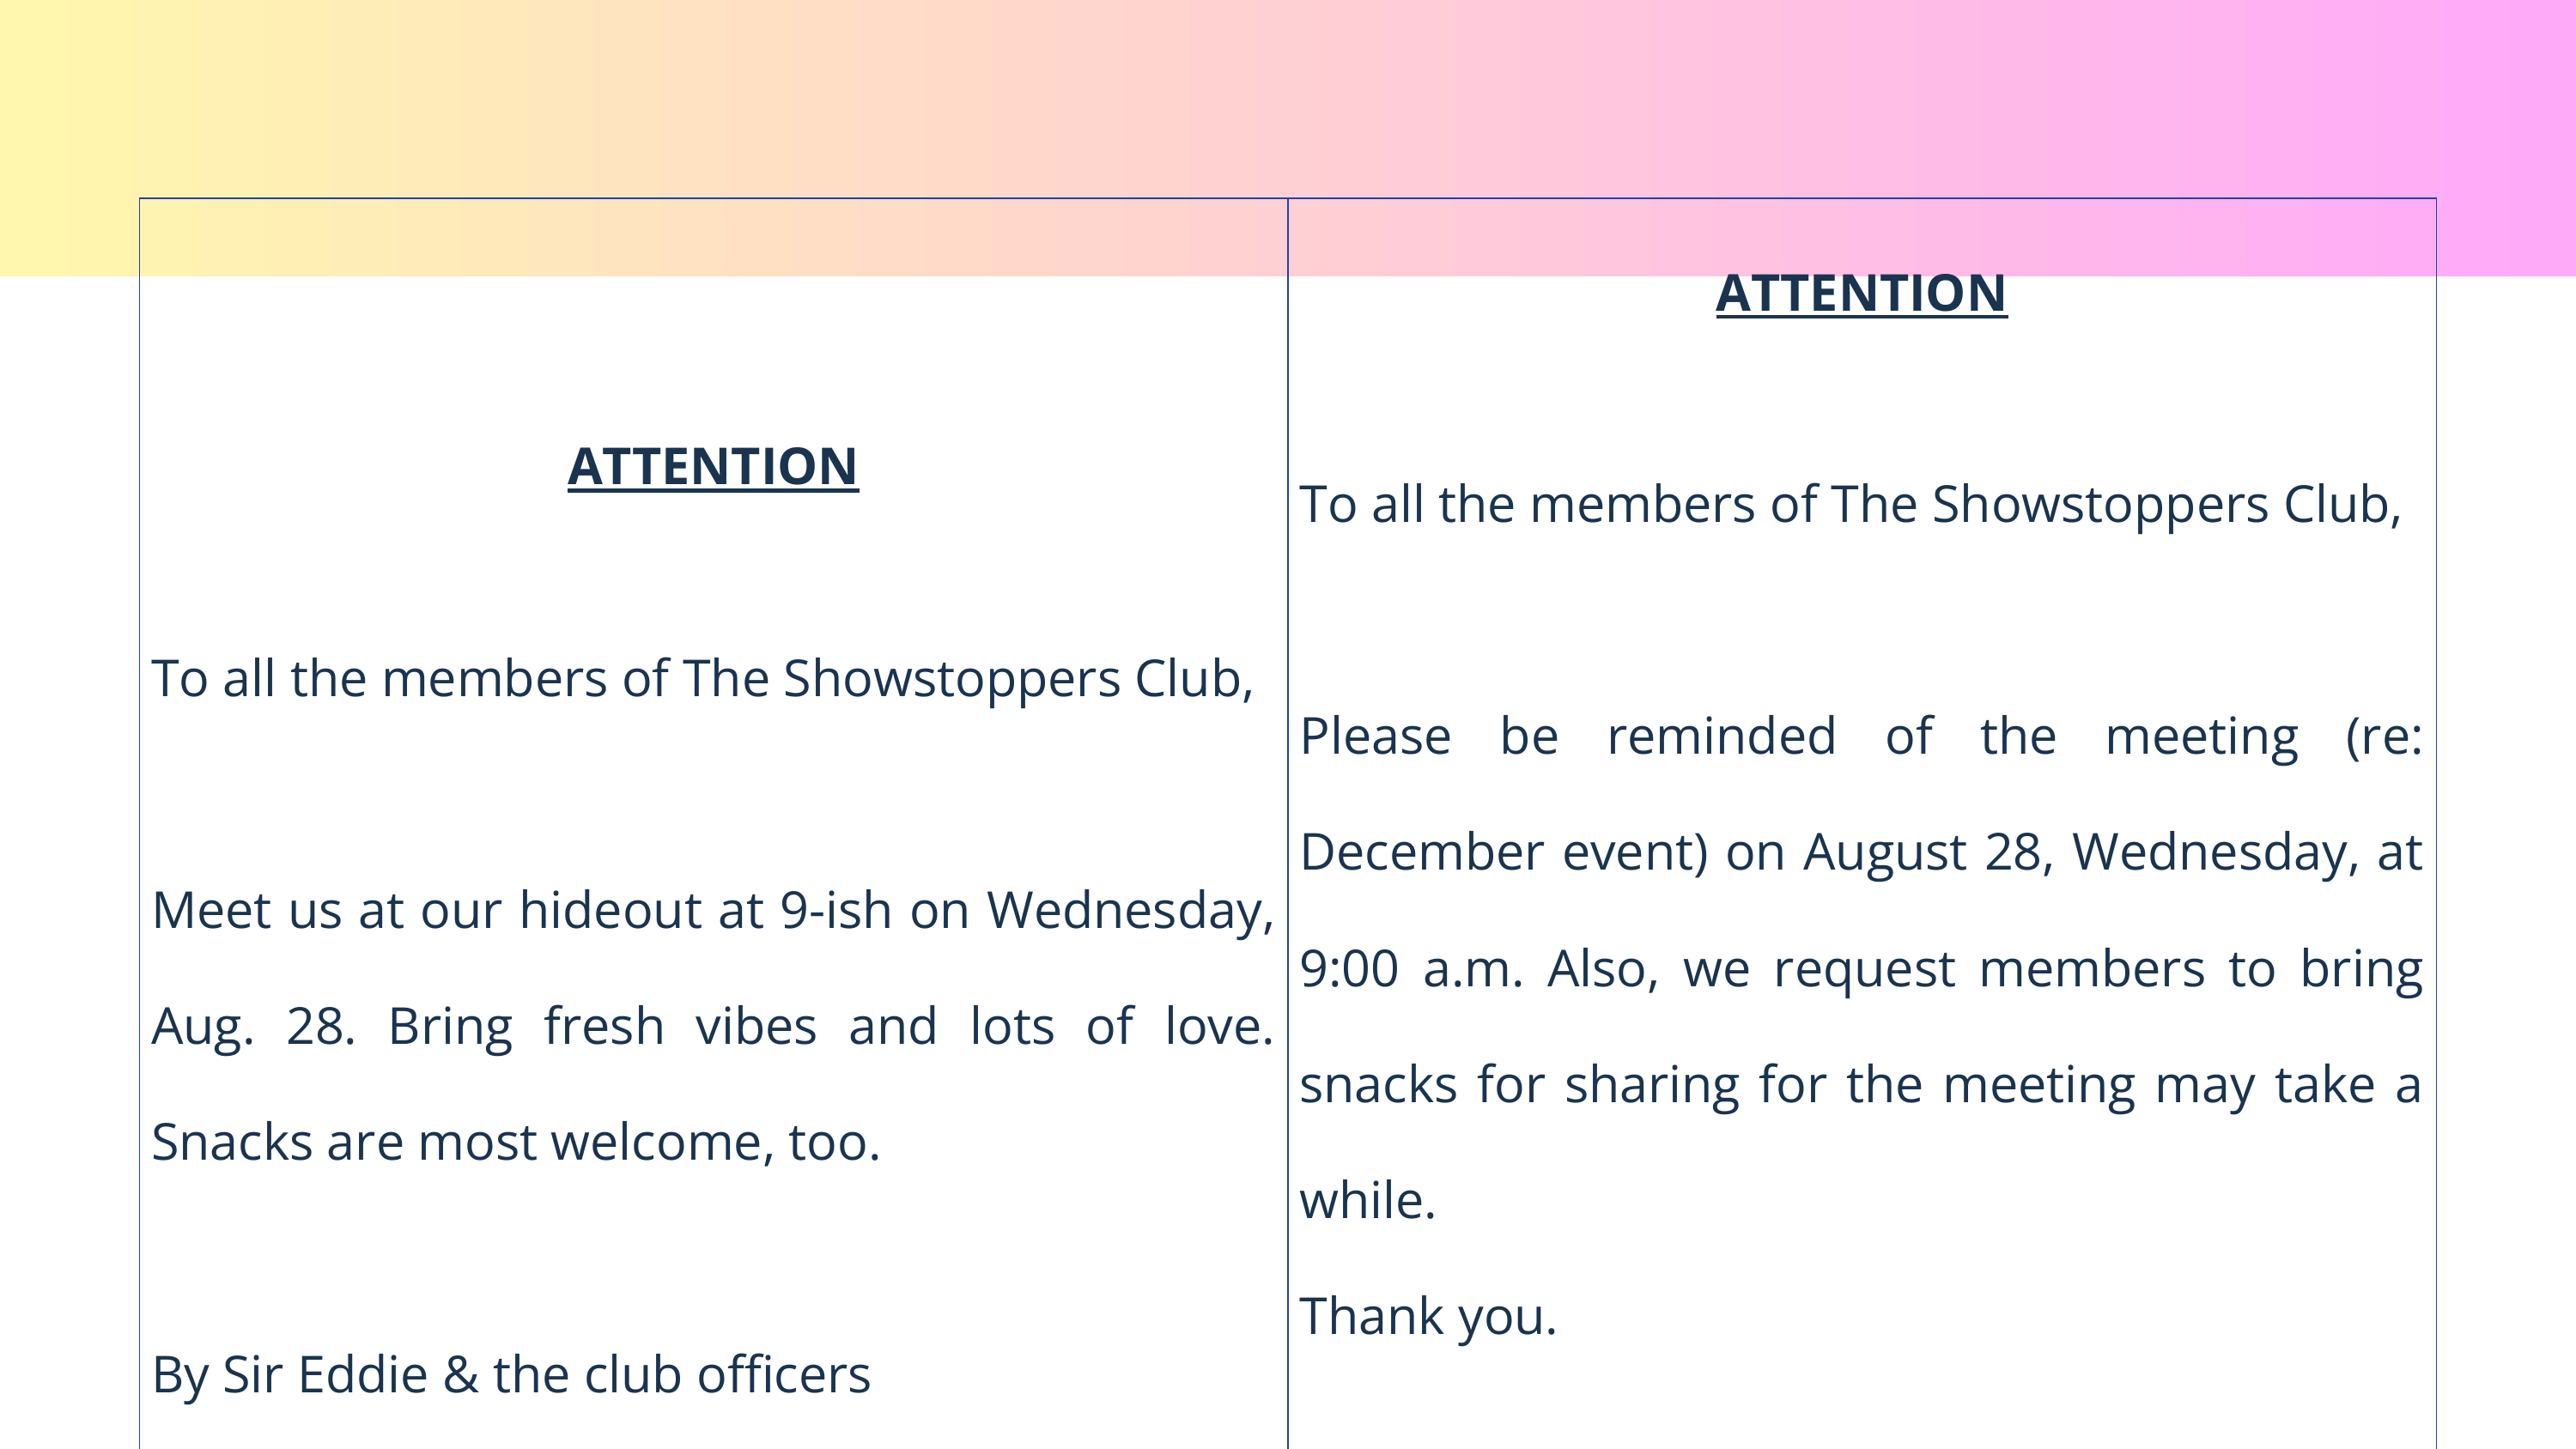

| ATTENTION To all the members of The Showstoppers Club, Meet us at our hideout at 9-ish on Wednesday, Aug. 28. Bring fresh vibes and lots of love. Snacks are most welcome, too. By Sir Eddie & the club officers | ATTENTION To all the members of The Showstoppers Club, Please be reminded of the meeting (re: December event) on August 28, Wednesday, at 9:00 a.m. Also, we request members to bring snacks for sharing for the meeting may take a while. Thank you. Sir Eddie and the club officers |
| --- | --- |